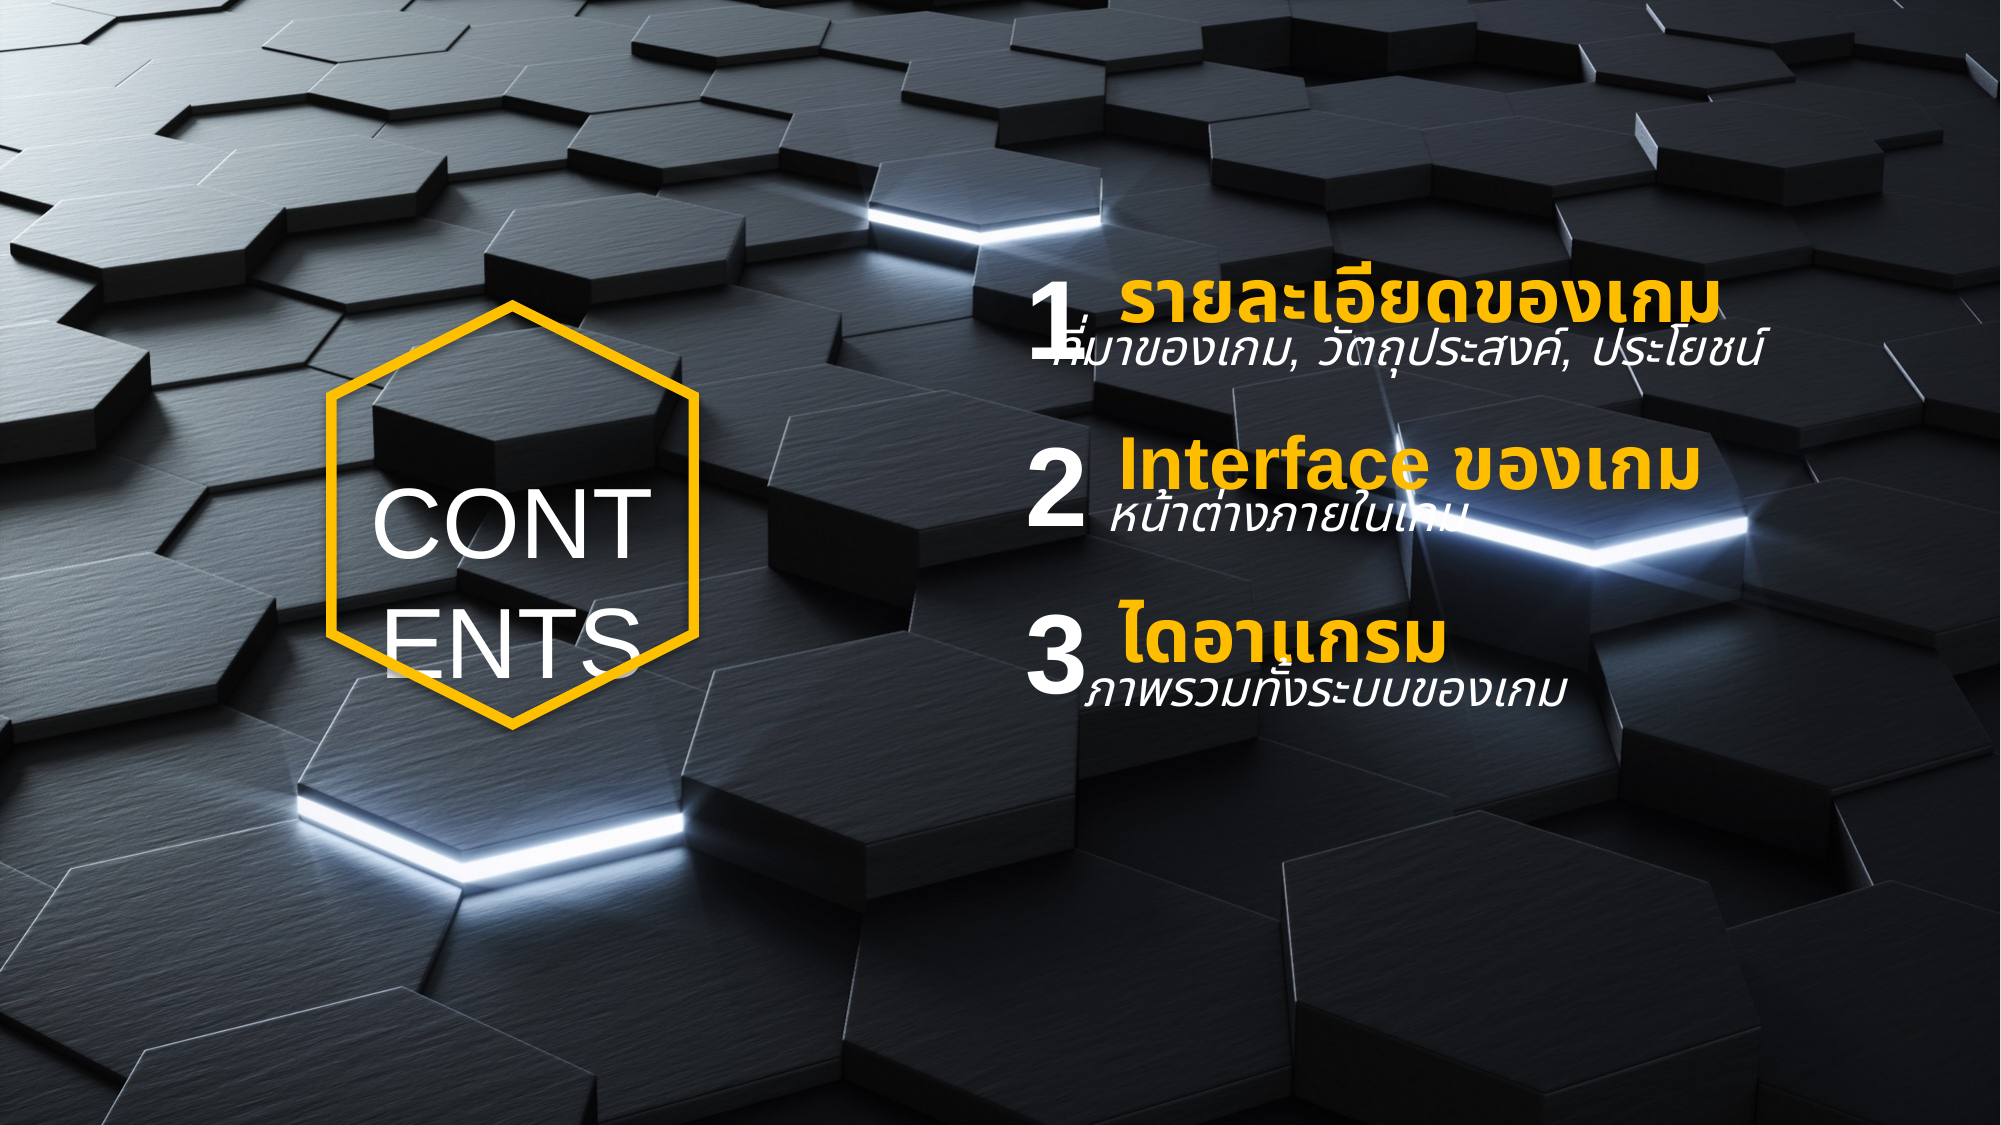

1
2
3
รายละเอียดของเกม
ที่มาของเกม, วัตถุประสงค์, ประโยชน์

Interface ของเกม
CONTENTS
หน้าต่างภายในเกม
ไดอาแกรม
ภาพรวมทั้งระบบของเกม